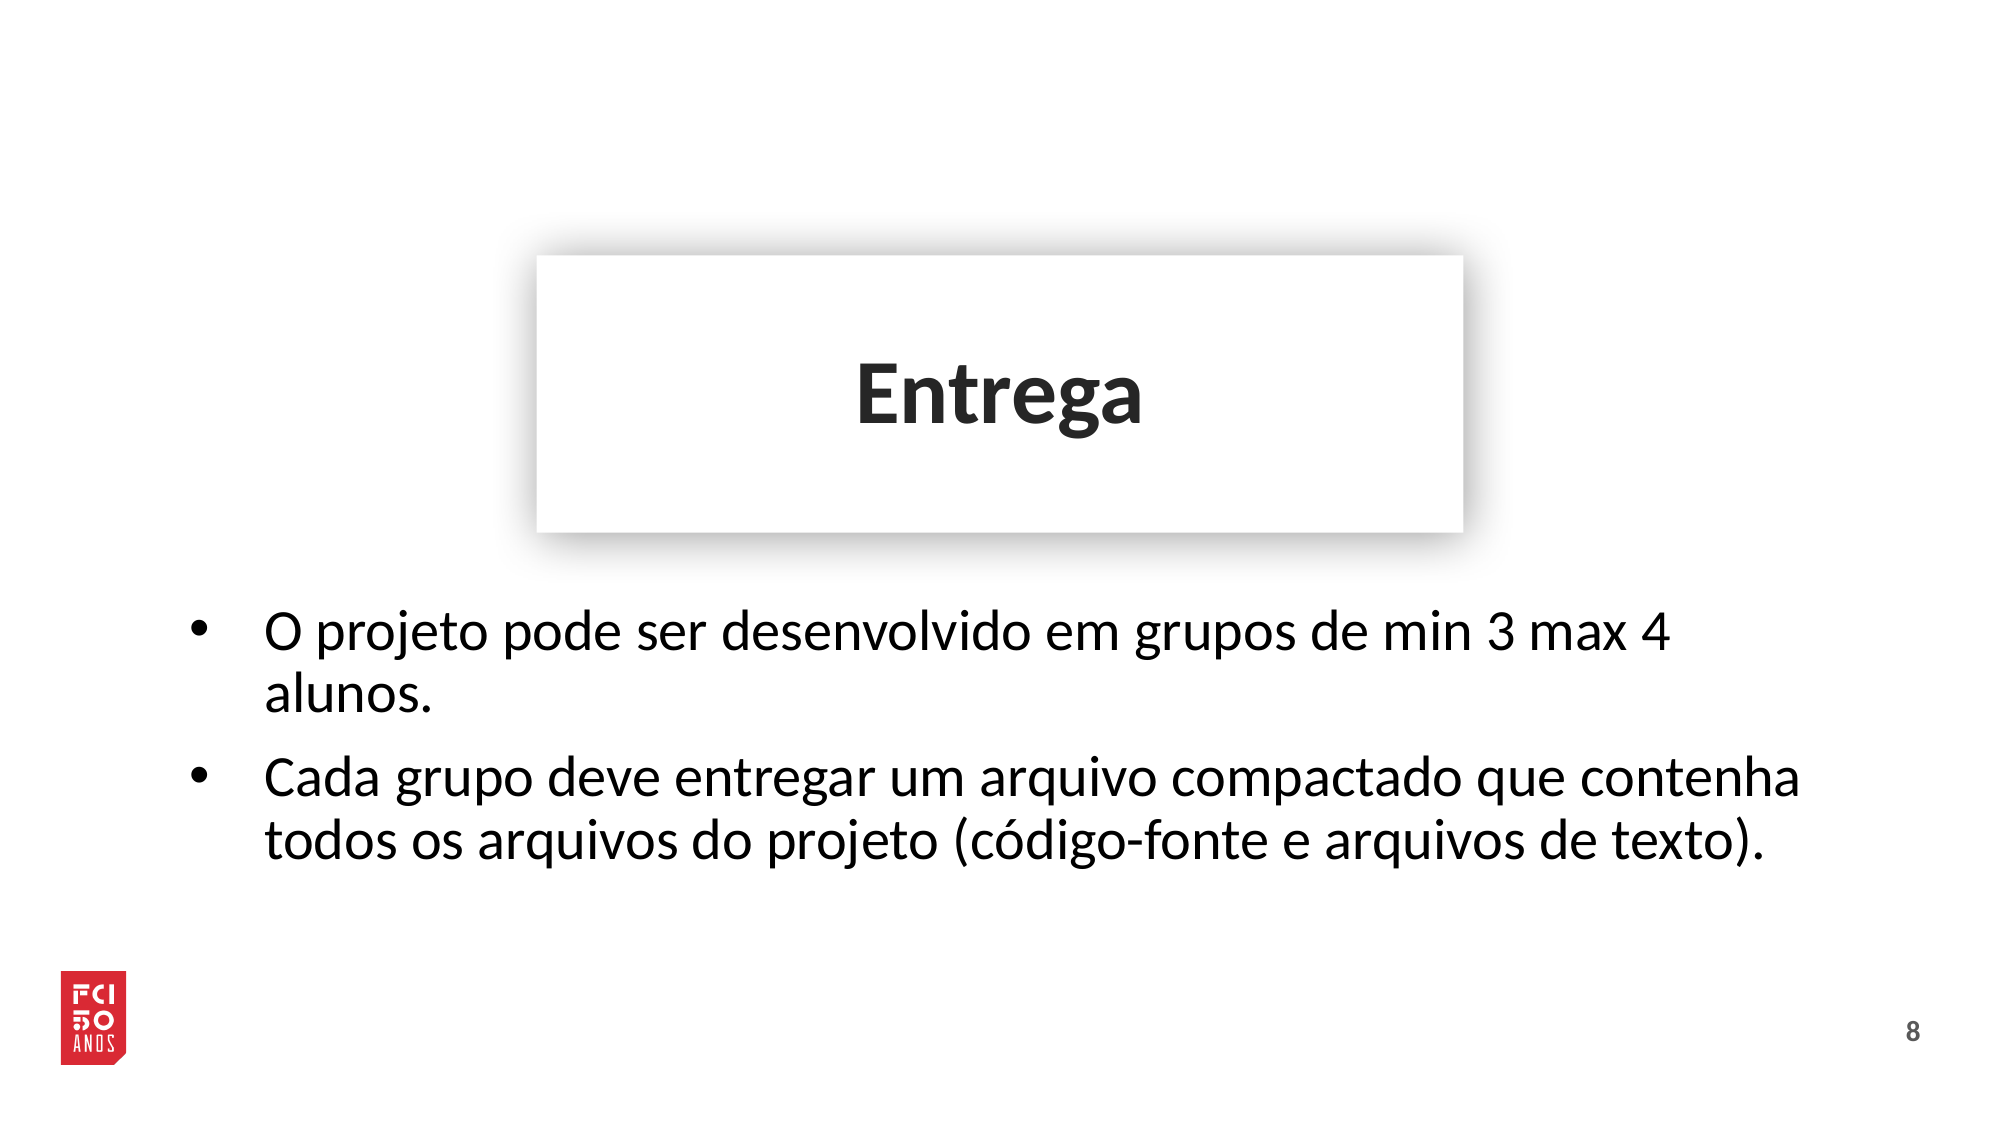

# Entrega
O projeto pode ser desenvolvido em grupos de min 3 max 4 alunos.
Cada grupo deve entregar um arquivo compactado que contenha todos os arquivos do projeto (código-fonte e arquivos de texto).
8